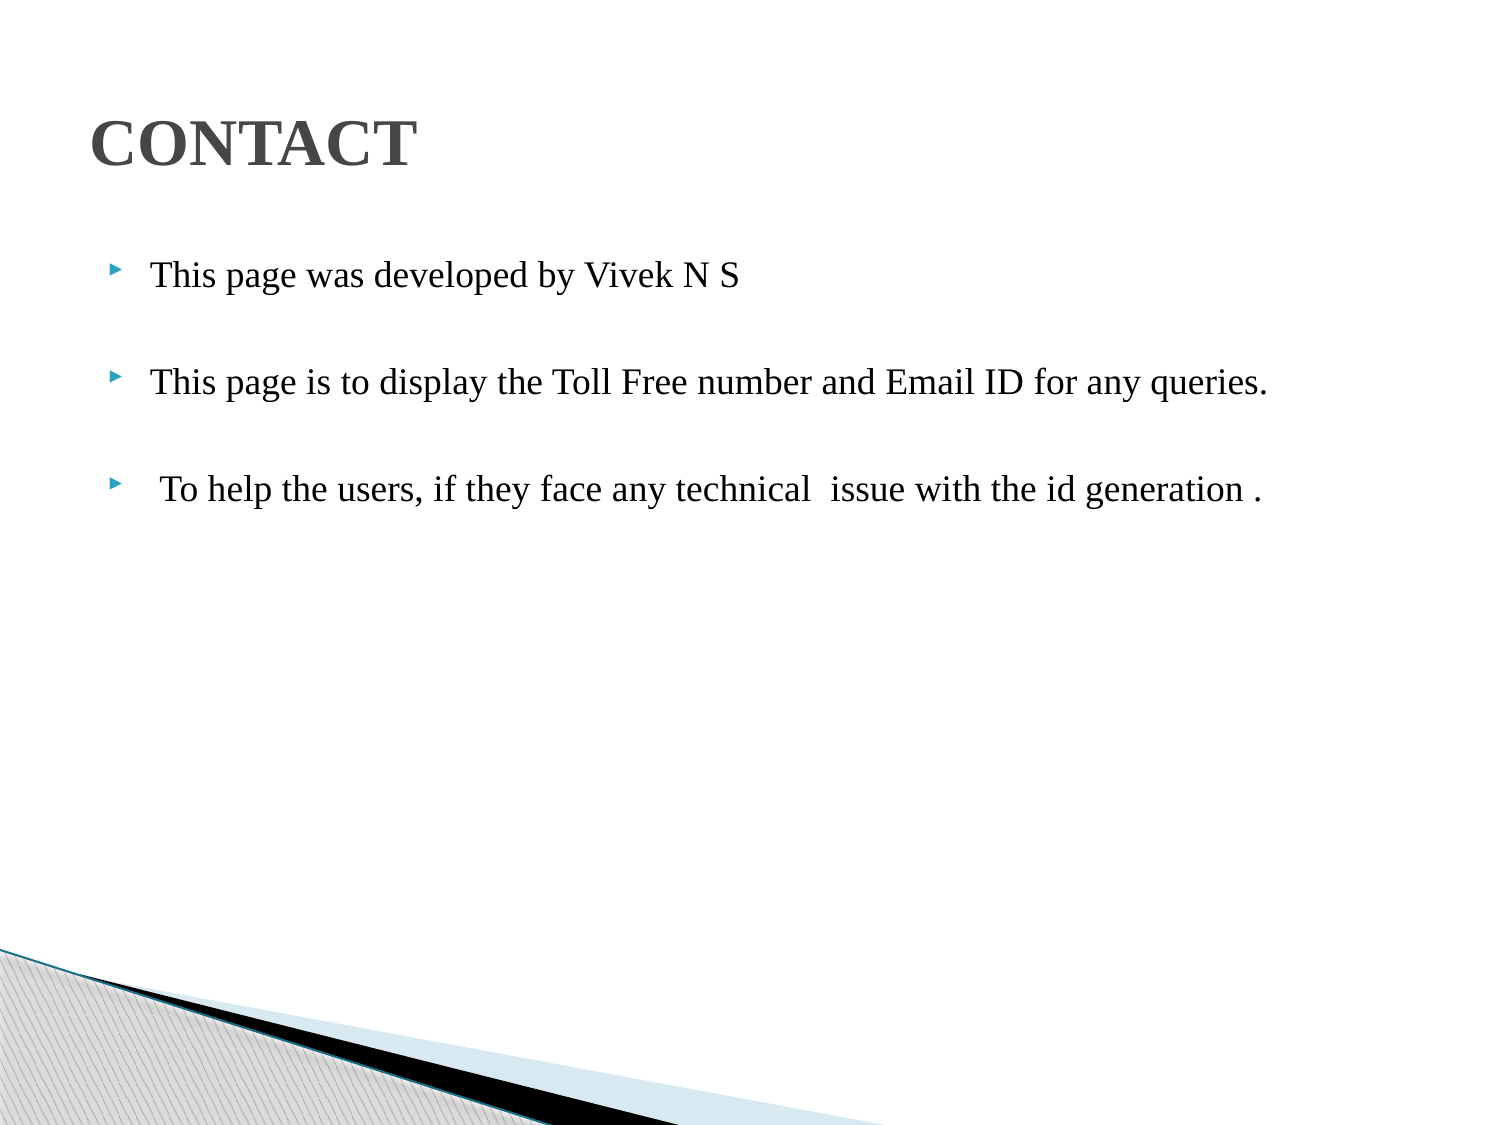

# CONTACT
This page was developed by Vivek N S

This page is to display the Toll Free number and Email ID for any queries.

 To help the users, if they face any technical  issue with the id generation .